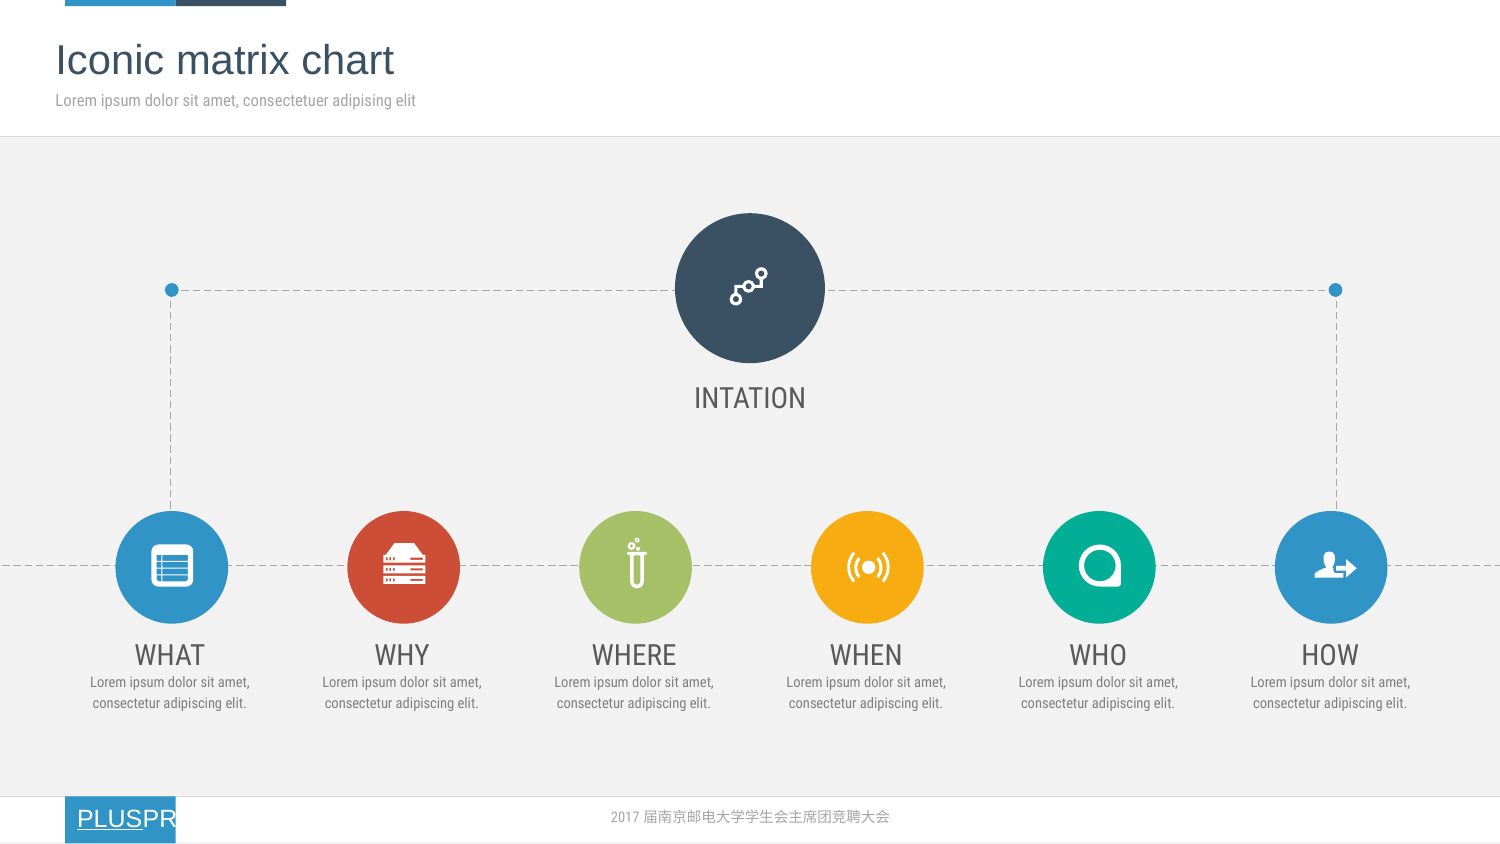

# Iconic matrix chart
Lorem ipsum dolor sit amet, consectetuer adipising elit

INTATION

WHAT
Lorem ipsum dolor sit amet, consectetur adipiscing elit.

WHY
Lorem ipsum dolor sit amet, consectetur adipiscing elit.

WHERE
Lorem ipsum dolor sit amet, consectetur adipiscing elit.

WHEN
Lorem ipsum dolor sit amet, consectetur adipiscing elit.

WHO
Lorem ipsum dolor sit amet, consectetur adipiscing elit.

HOW
Lorem ipsum dolor sit amet, consectetur adipiscing elit.